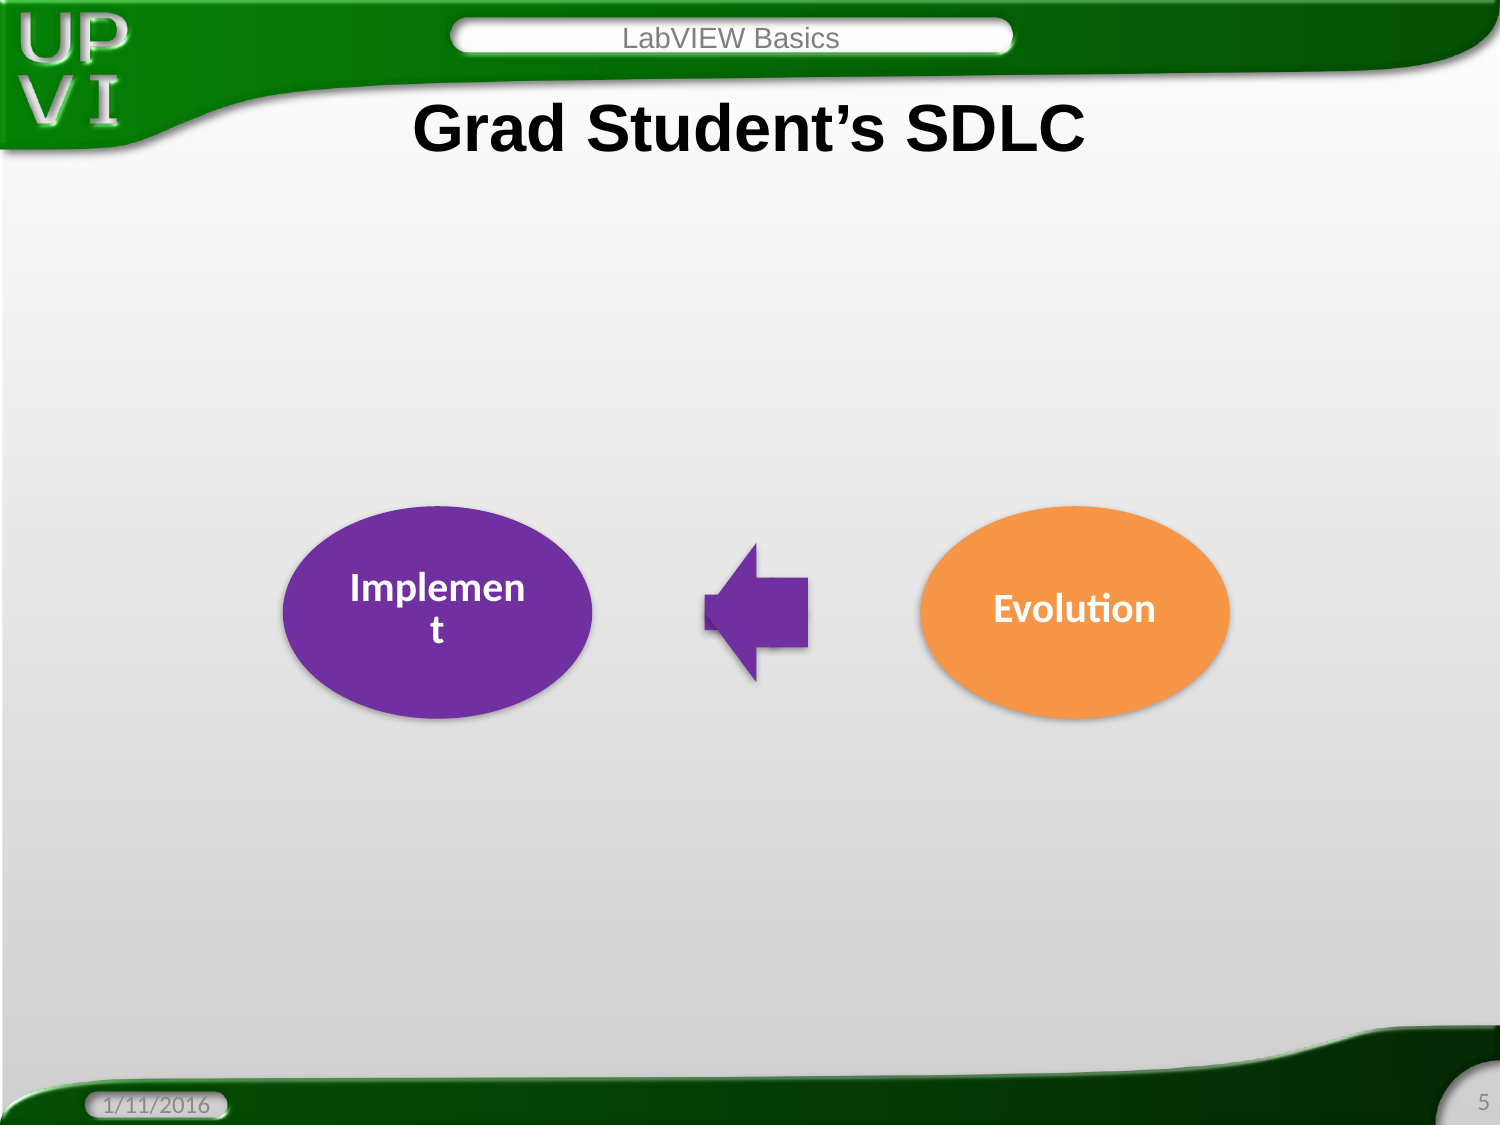

LabVIEW Basics
# Grad Student’s SDLC
Implement
Evolution
5
1/11/2016